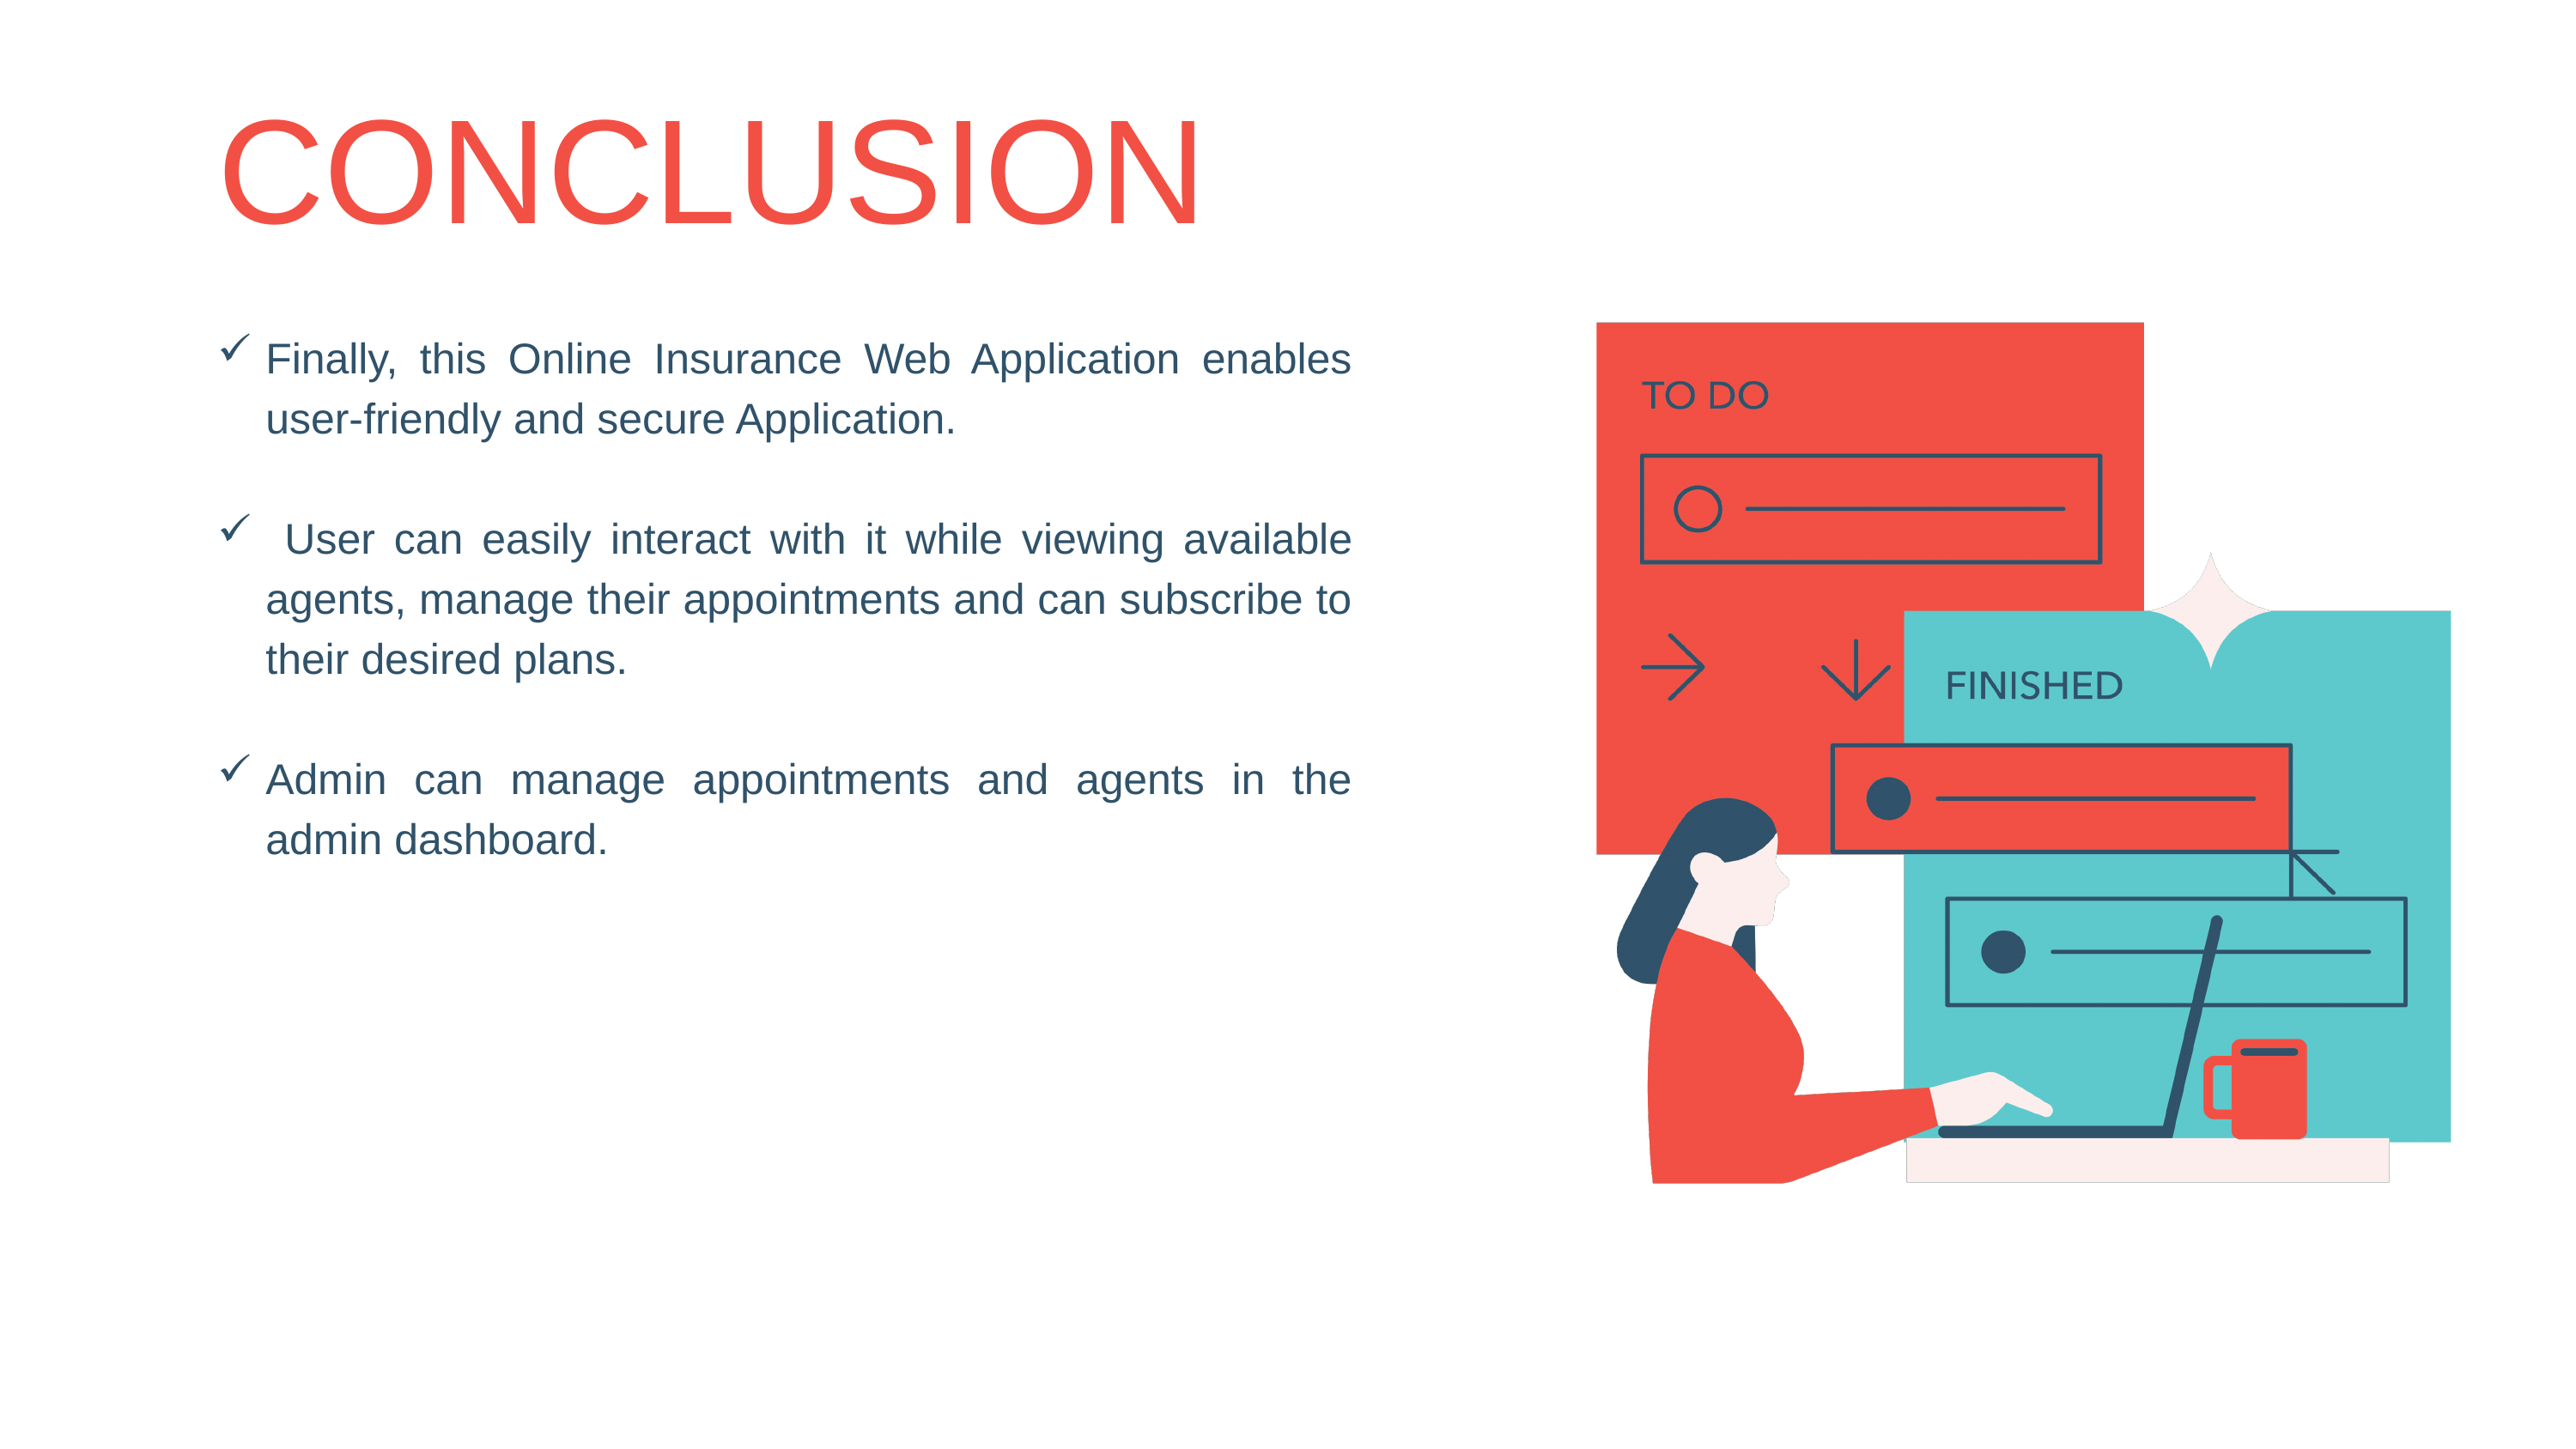

CONCLUSION
Finally, this Online Insurance Web Application enables user-friendly and secure Application.

 User can easily interact with it while viewing available agents, manage their appointments and can subscribe to their desired plans.

Admin can manage appointments and agents in the admin dashboard.